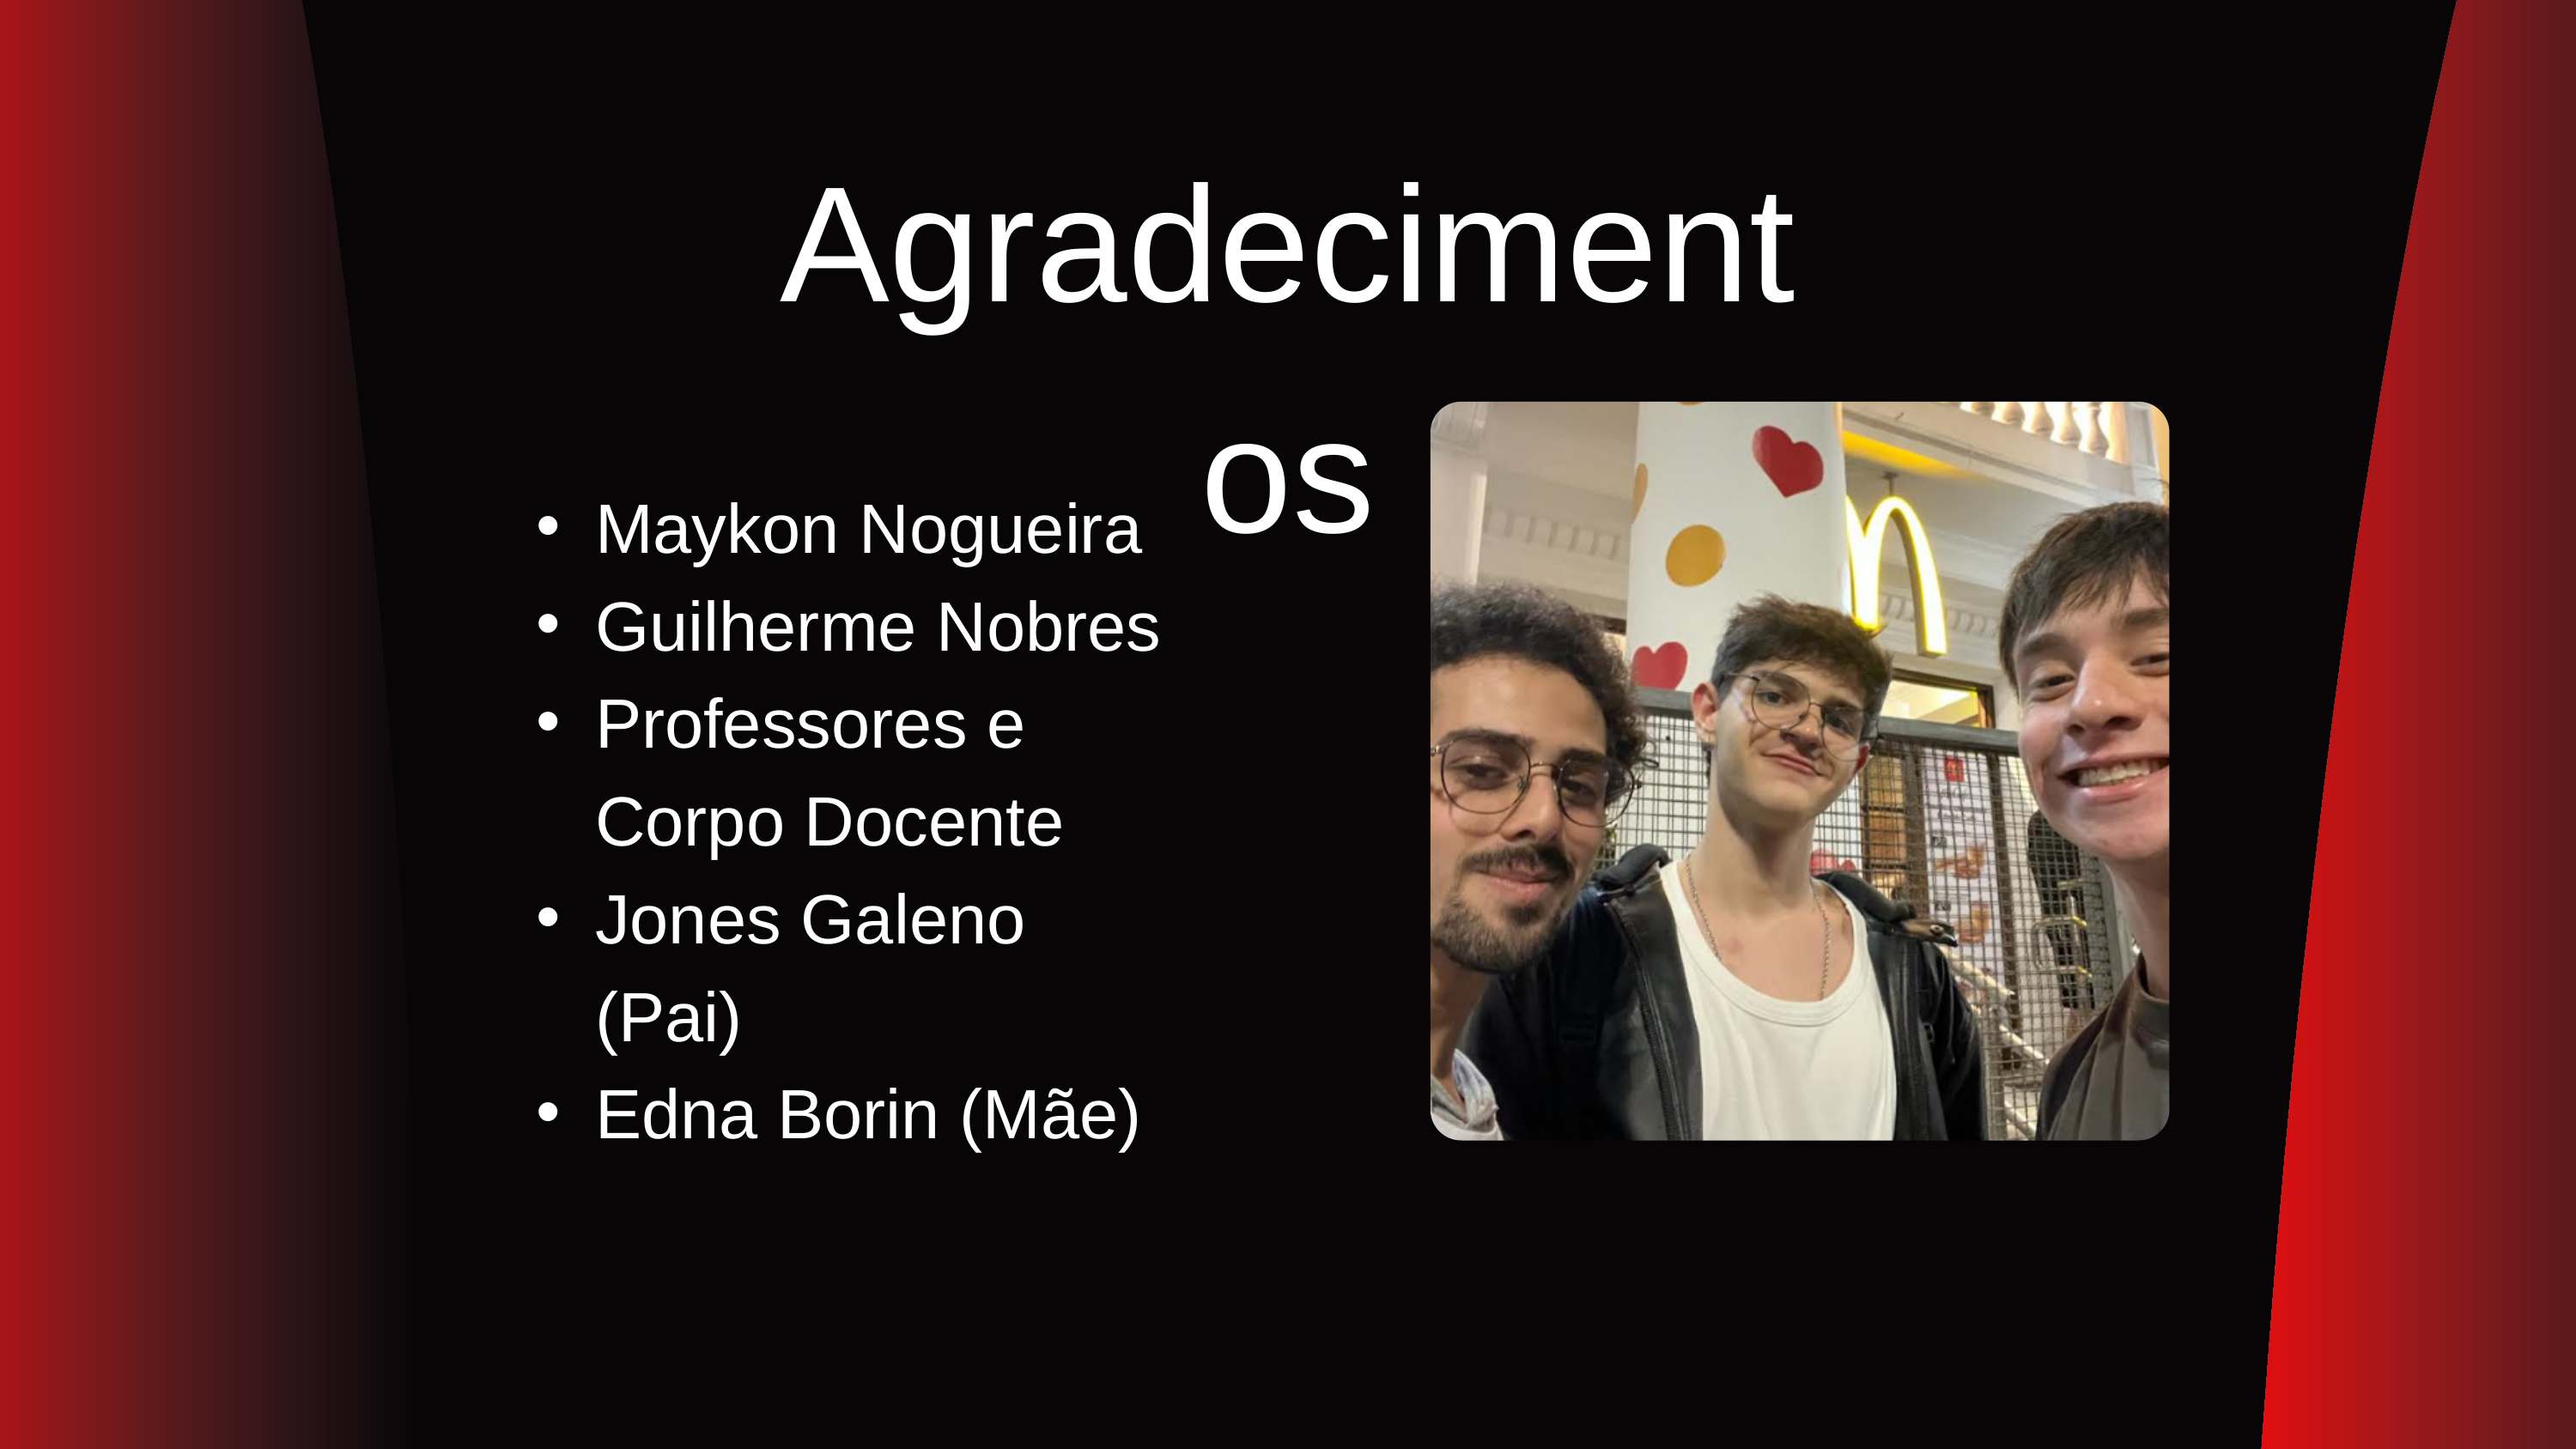

Agradecimentos

Maykon Nogueira
Guilherme Nobres
Professores e Corpo Docente
Jones Galeno (Pai)
Edna Borin (Mãe)